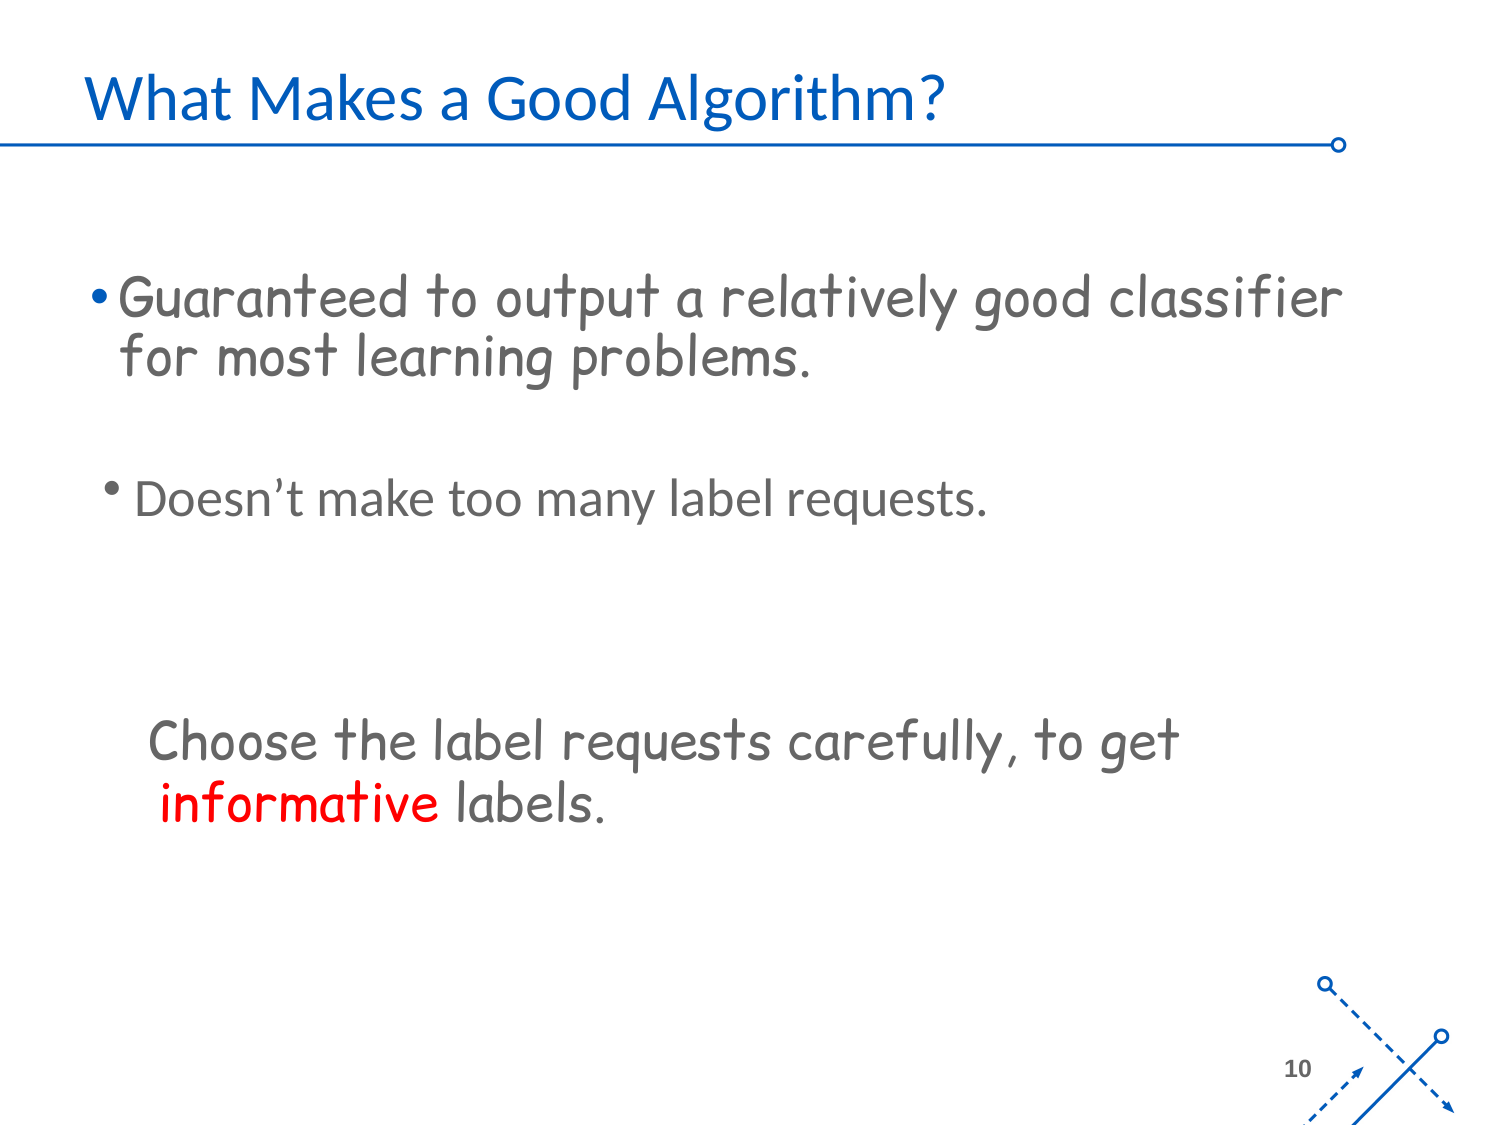

# What Makes a Good Algorithm?
Guaranteed to output a relatively good classifier for most learning problems.
 Doesn’t make too many label requests.

   Choose the label requests carefully, to get informative labels.